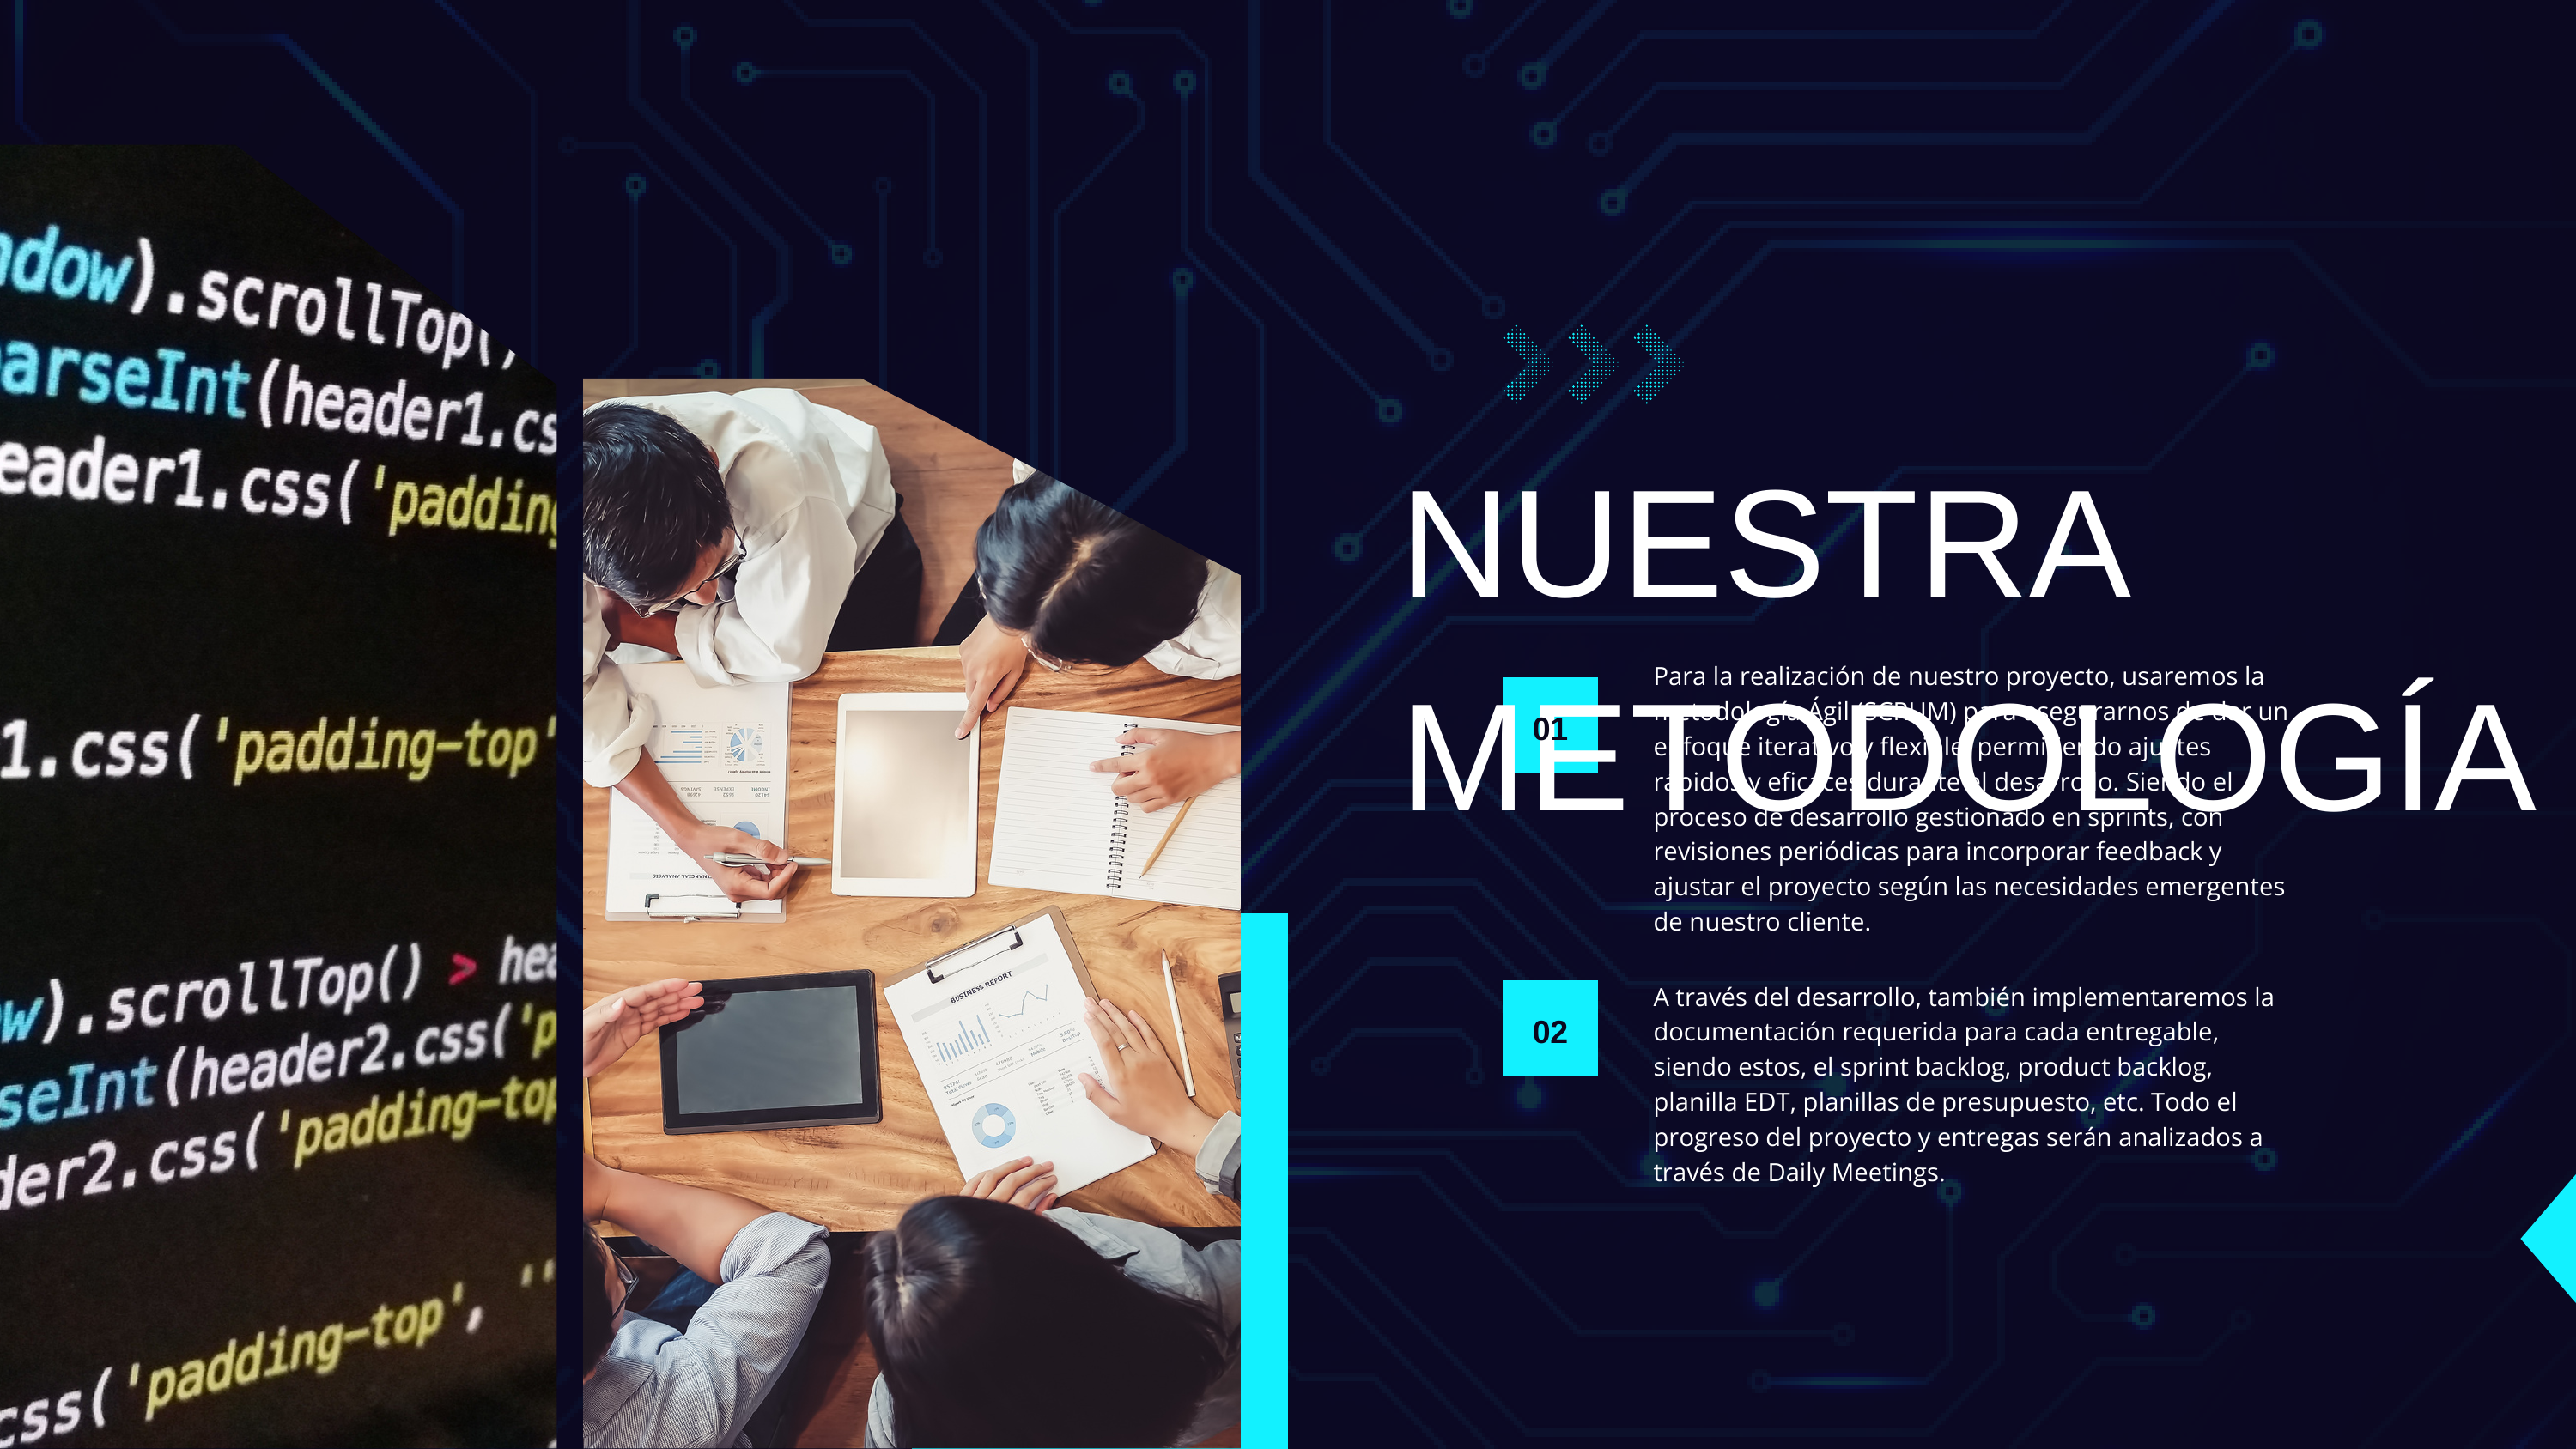

NUESTRA METODOLOGÍA
Para la realización de nuestro proyecto, usaremos la metodología Ágil (SCRUM) para asegurarnos de dar un enfoque iterativo y flexible, permitiendo ajustes rápidos y eficaces durante el desarrollo. Siendo el proceso de desarrollo gestionado en sprints, con revisiones periódicas para incorporar feedback y ajustar el proyecto según las necesidades emergentes de nuestro cliente.

01

A través del desarrollo, también implementaremos la documentación requerida para cada entregable, siendo estos, el sprint backlog, product backlog, planilla EDT, planillas de presupuesto, etc. Todo el progreso del proyecto y entregas serán analizados a través de Daily Meetings.

02